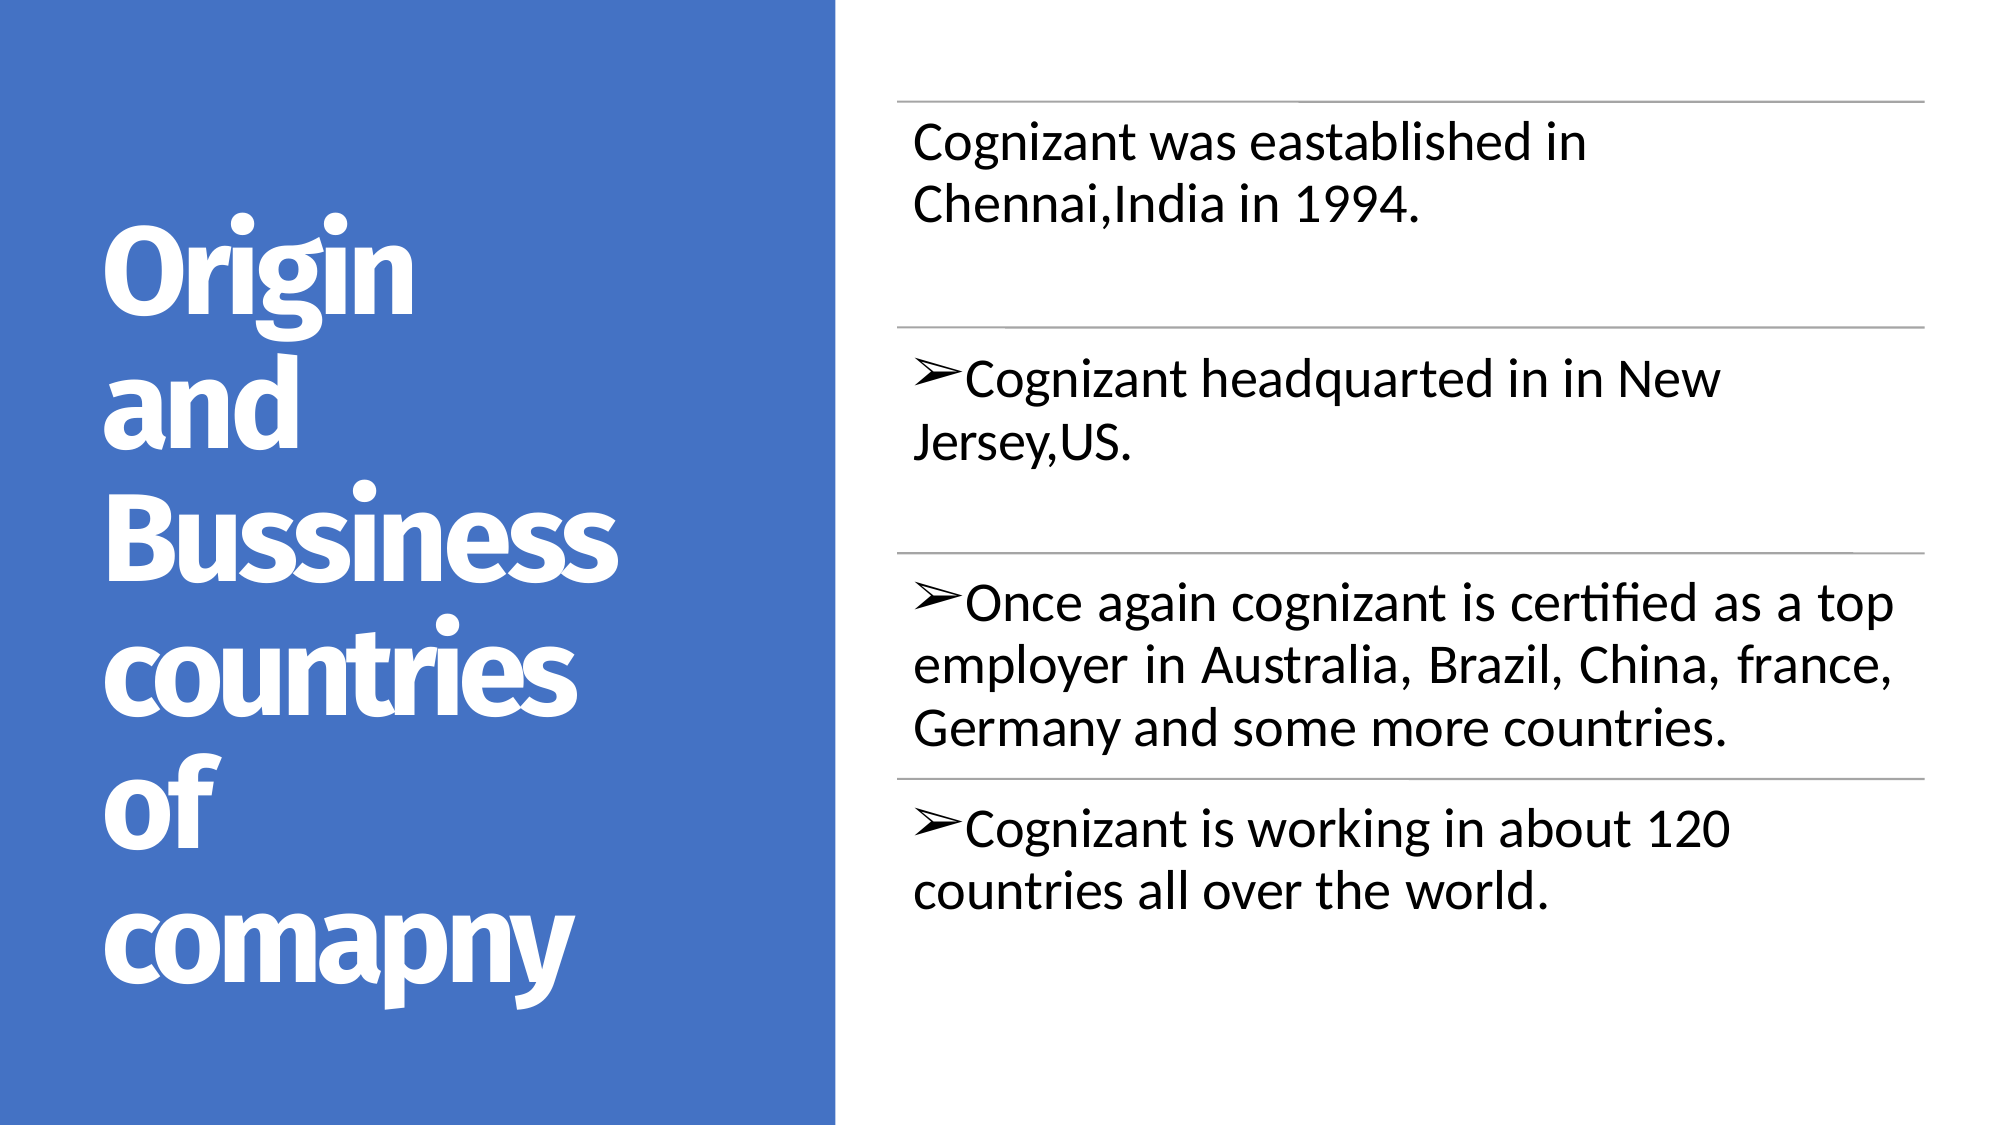

# Cognizant was eastablished in  Chennai,India in 1994.
Origin and  Bussiness  countries  of  comapny

Cognizant headquarted in in New  Jersey,US.

Once again cognizant is certified as a top  employer in Australia, Brazil, China, france,  Germany and some more countries.
Cognizant is working in about 120  countries all over the world.